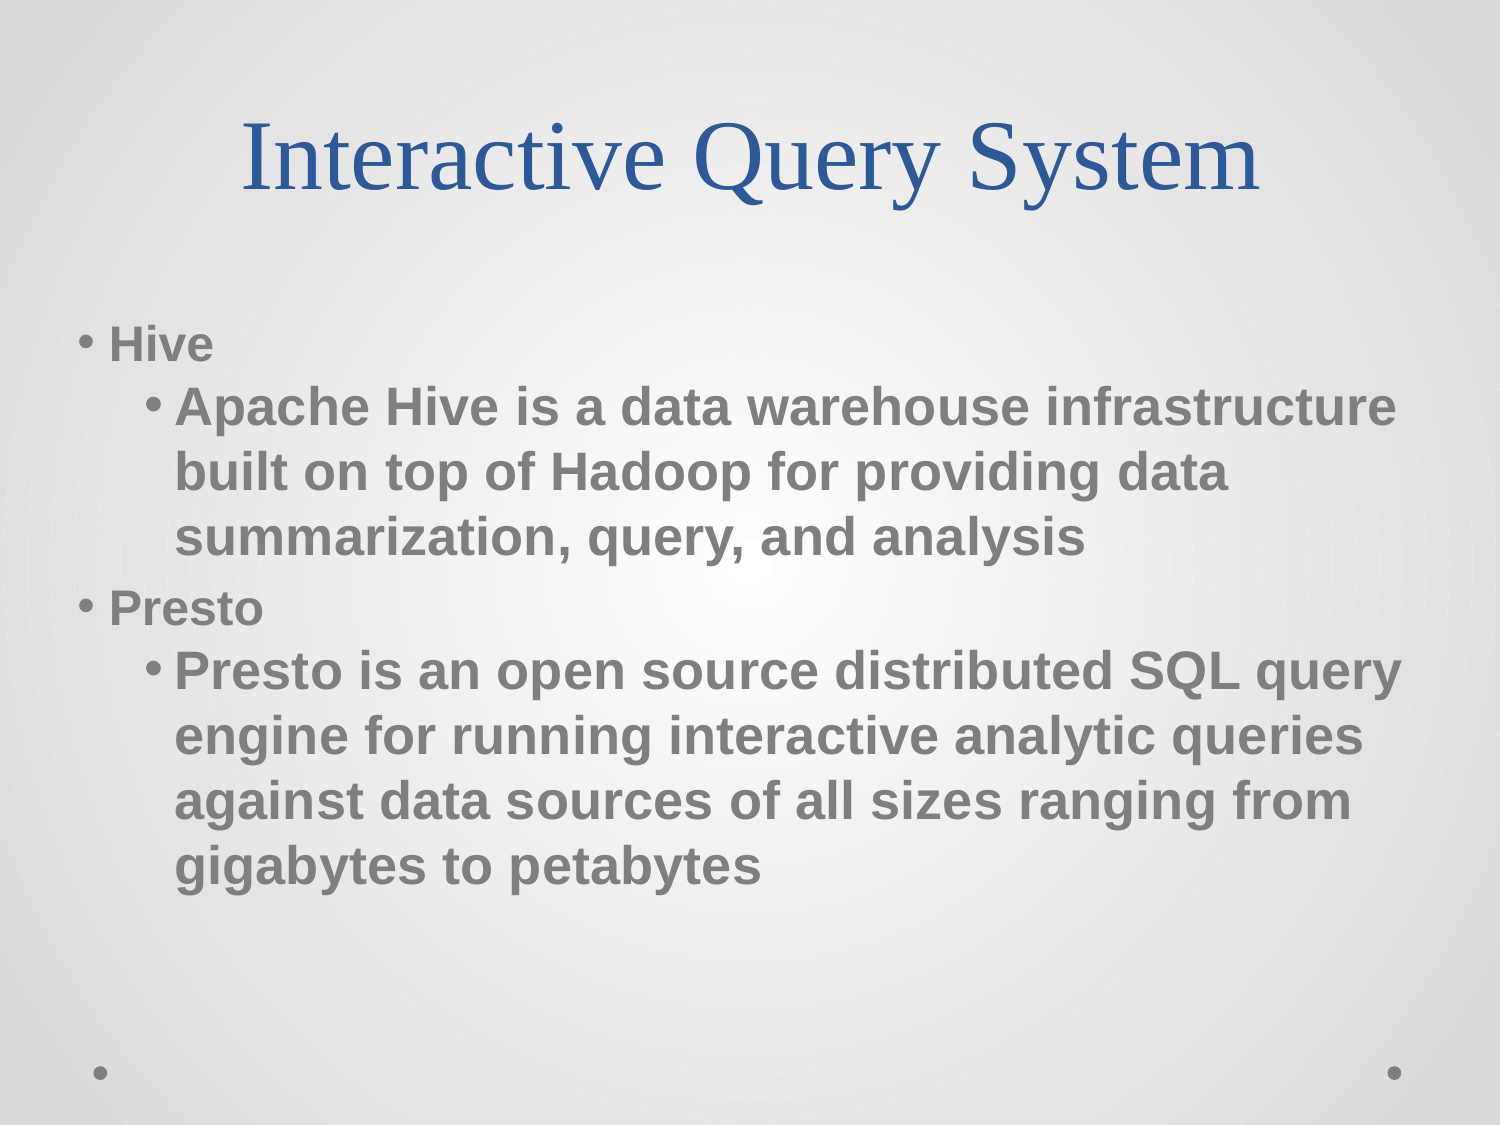

# Interactive Query System

Hive
Apache Hive is a data warehouse infrastructure built on top of Hadoop for providing data summarization, query, and analysis
Presto
Presto is an open source distributed SQL query engine for running interactive analytic queries against data sources of all sizes ranging from gigabytes to petabytes